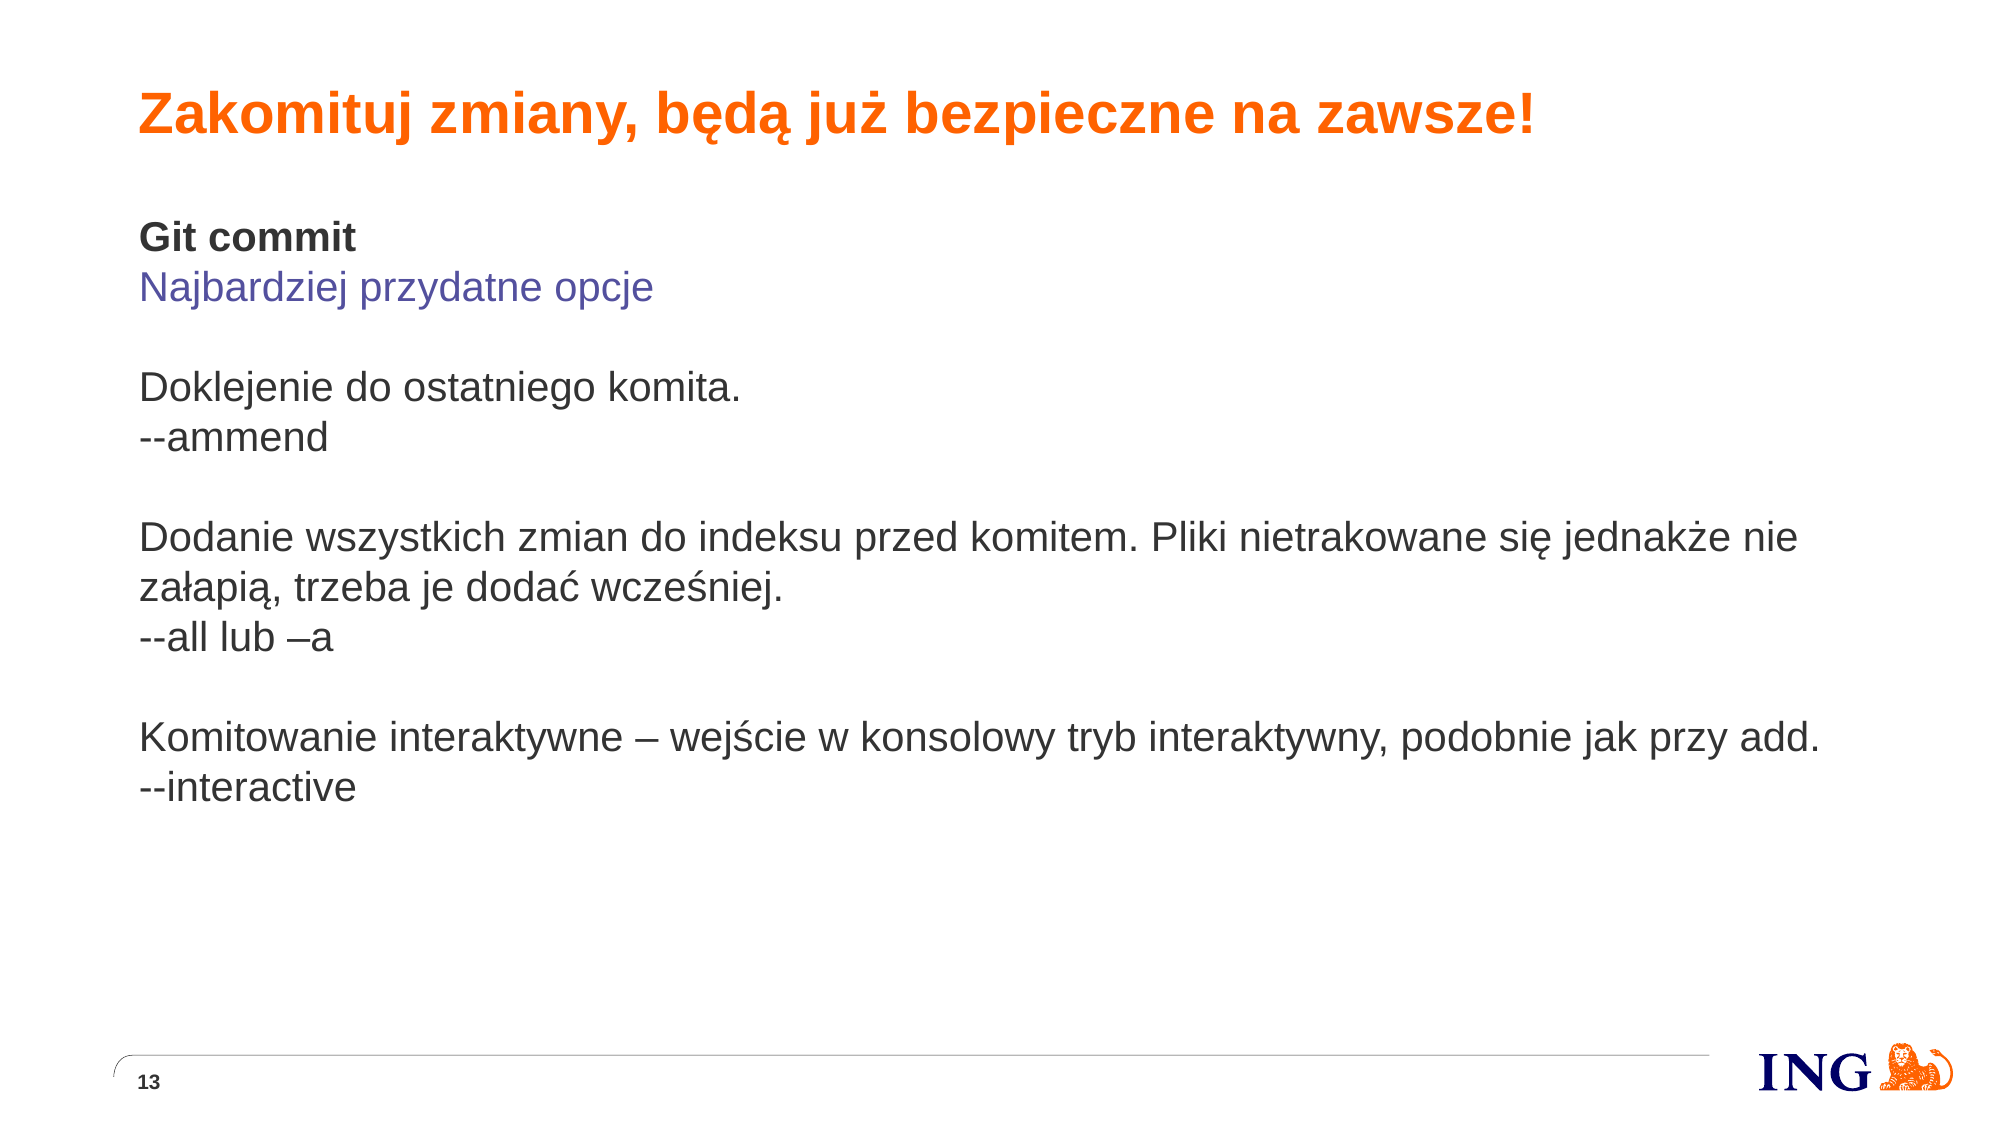

# Zakomituj zmiany, będą już bezpieczne na zawsze!
Git commit
Najbardziej przydatne opcje

Doklejenie do ostatniego komita.
--ammend

Dodanie wszystkich zmian do indeksu przed komitem. Pliki nietrakowane się jednakże nie załapią, trzeba je dodać wcześniej.
--all lub –a

Komitowanie interaktywne – wejście w konsolowy tryb interaktywny, podobnie jak przy add.
--interactive

13